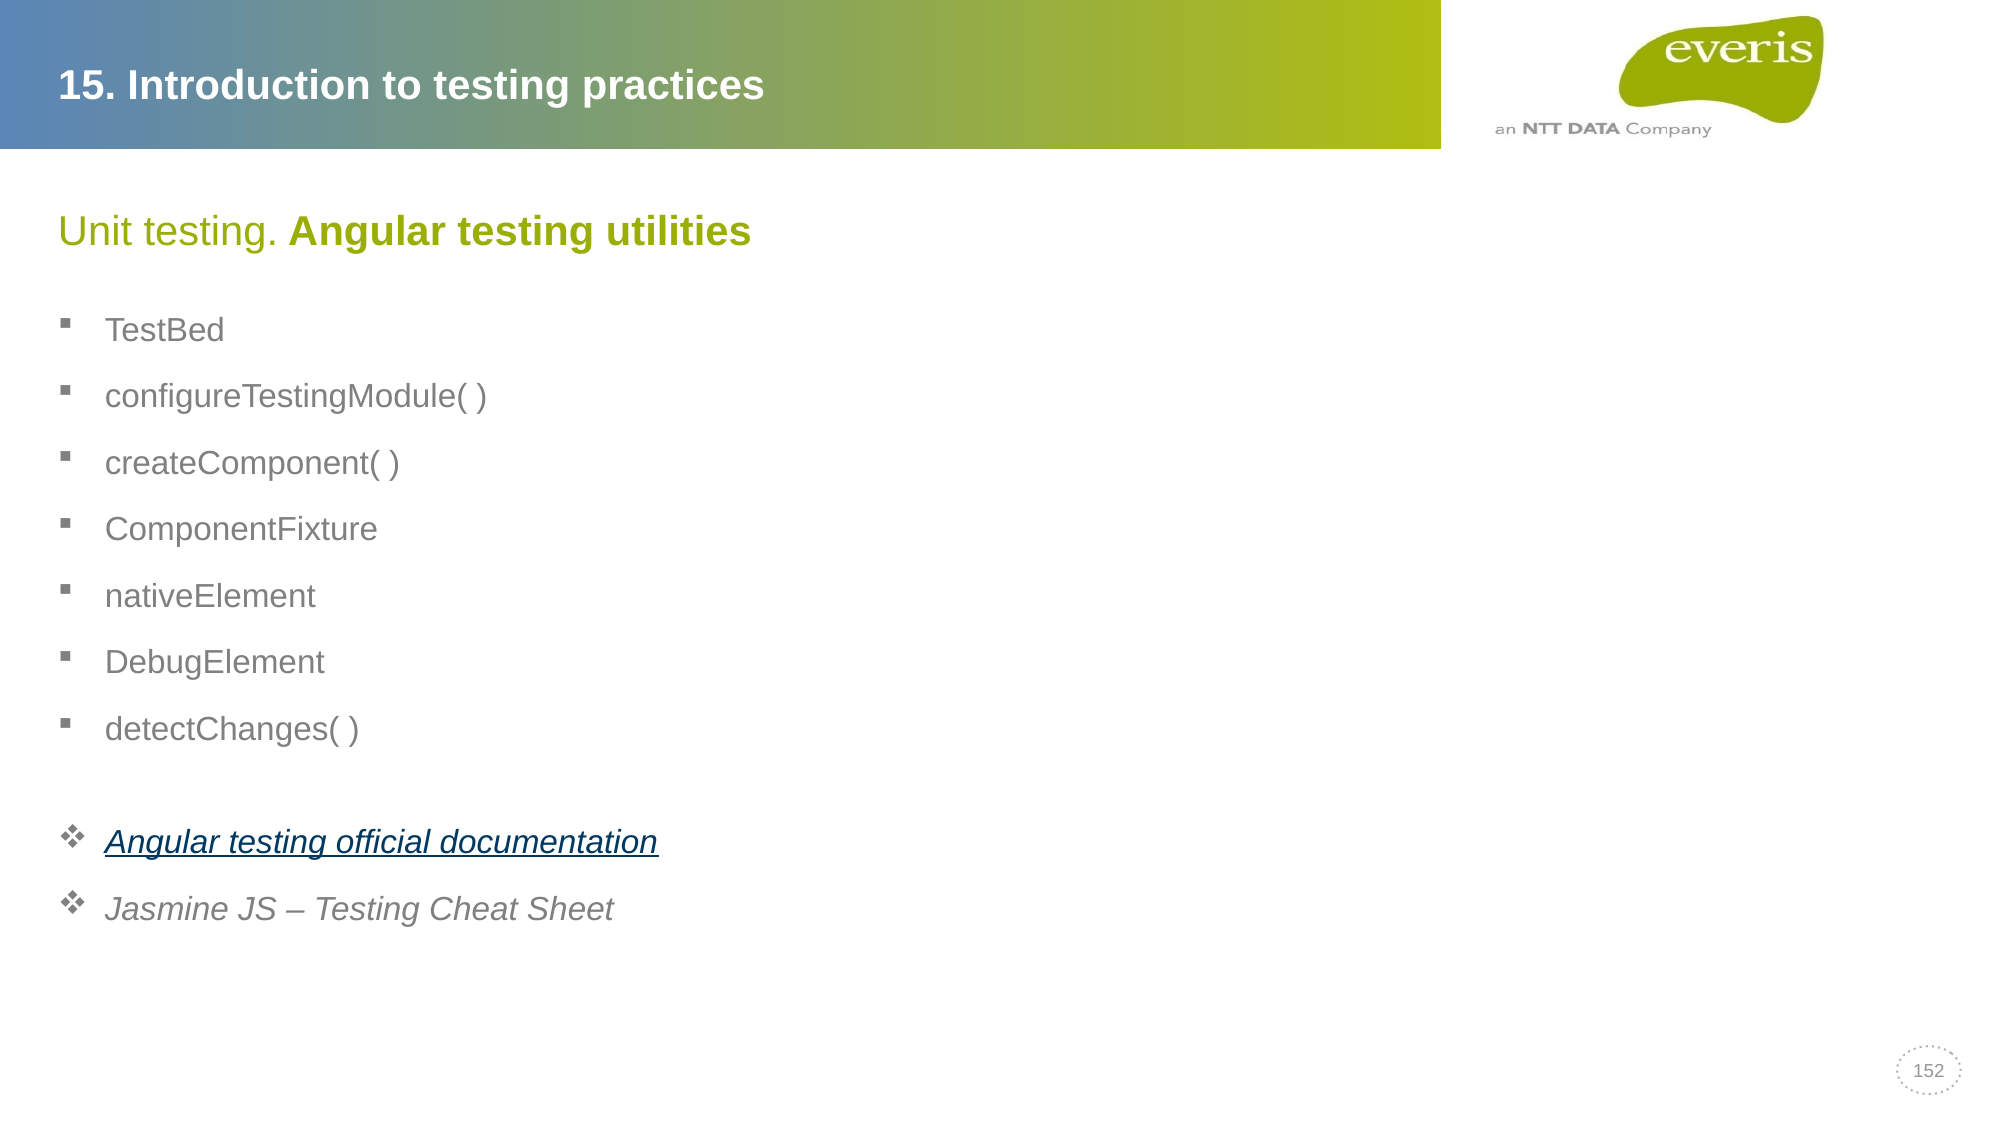

# 15. Introduction to testing practices
Unit testing. Angular testing utilities
TestBed
configureTestingModule( )
createComponent( )
ComponentFixture
nativeElement
DebugElement
detectChanges( )

Angular testing official documentation
Jasmine JS – Testing Cheat Sheet